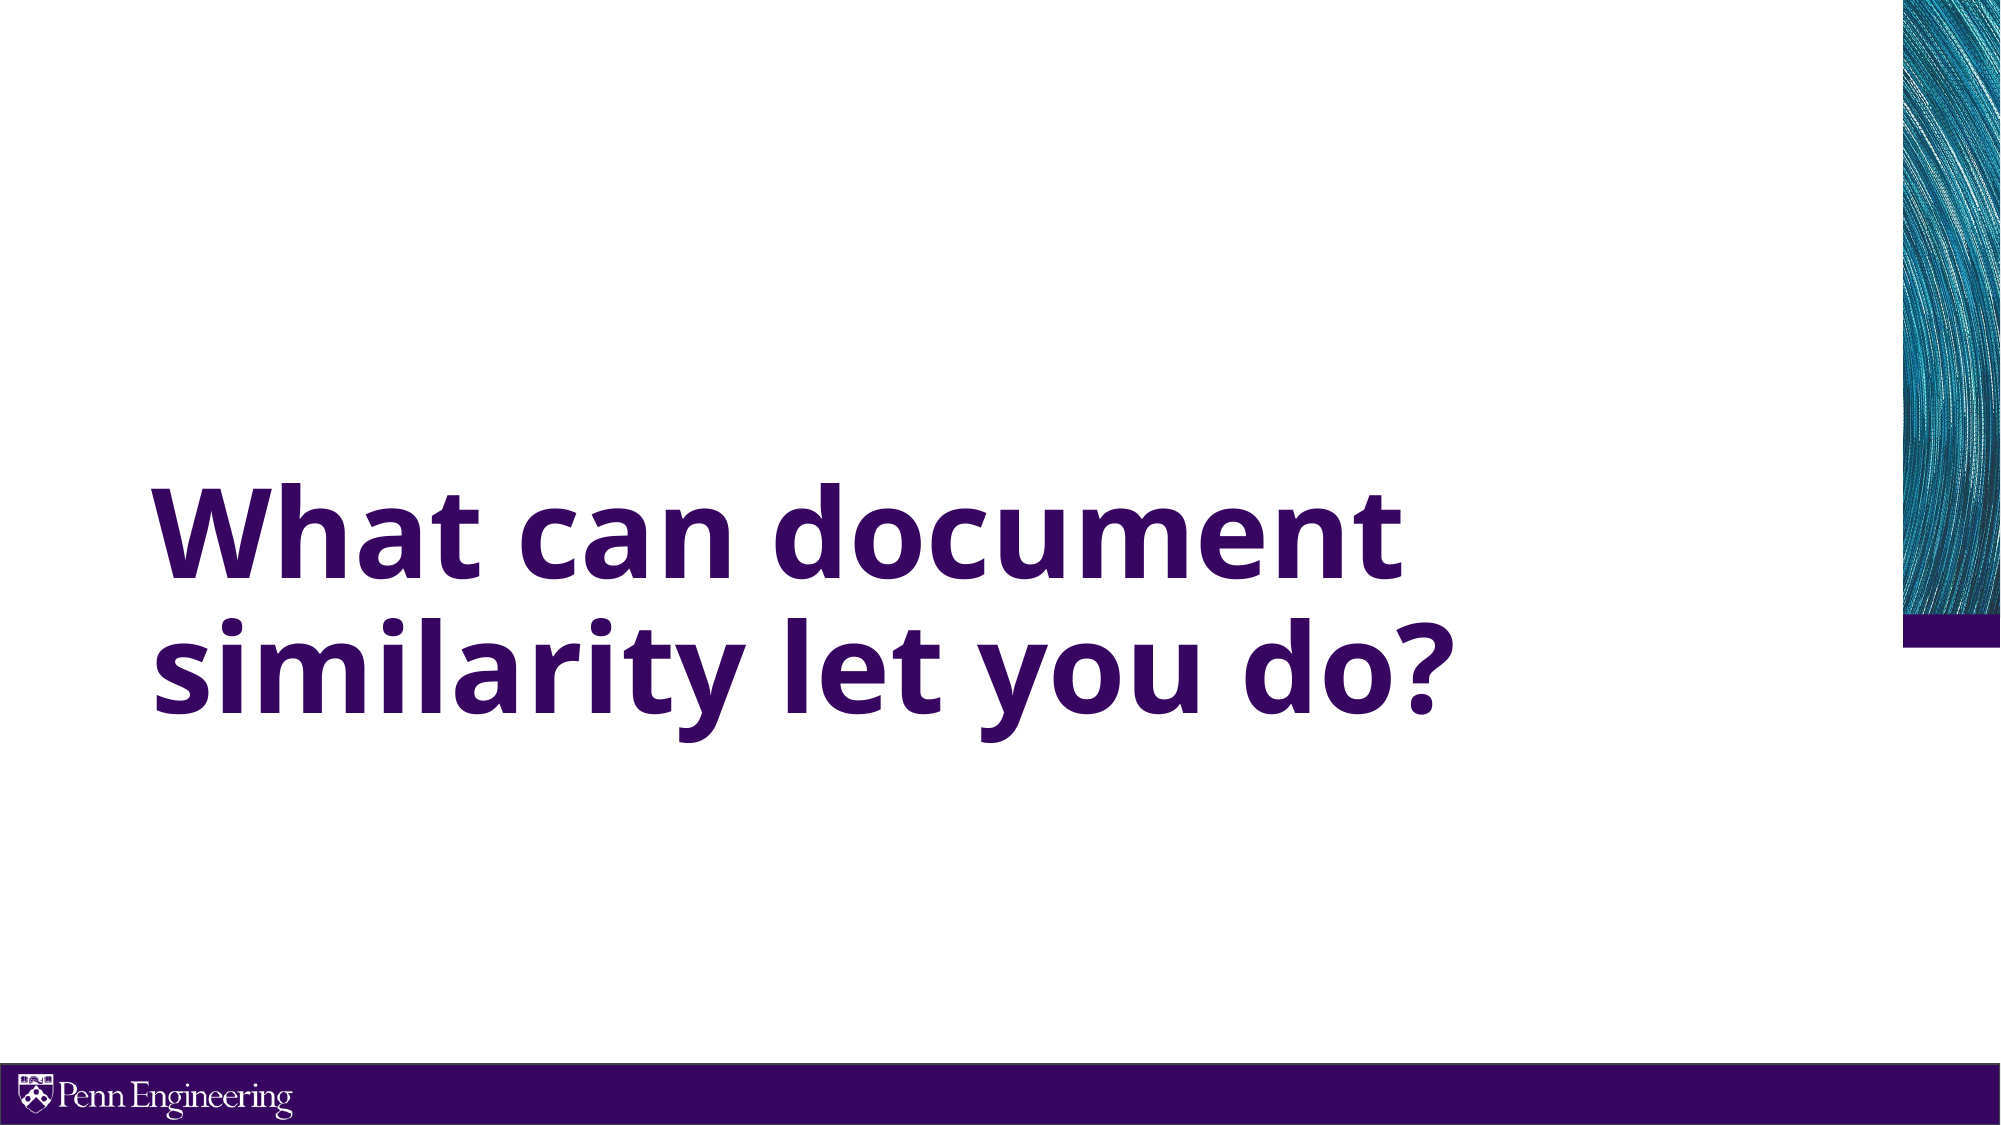

# What can document similarity let you do?